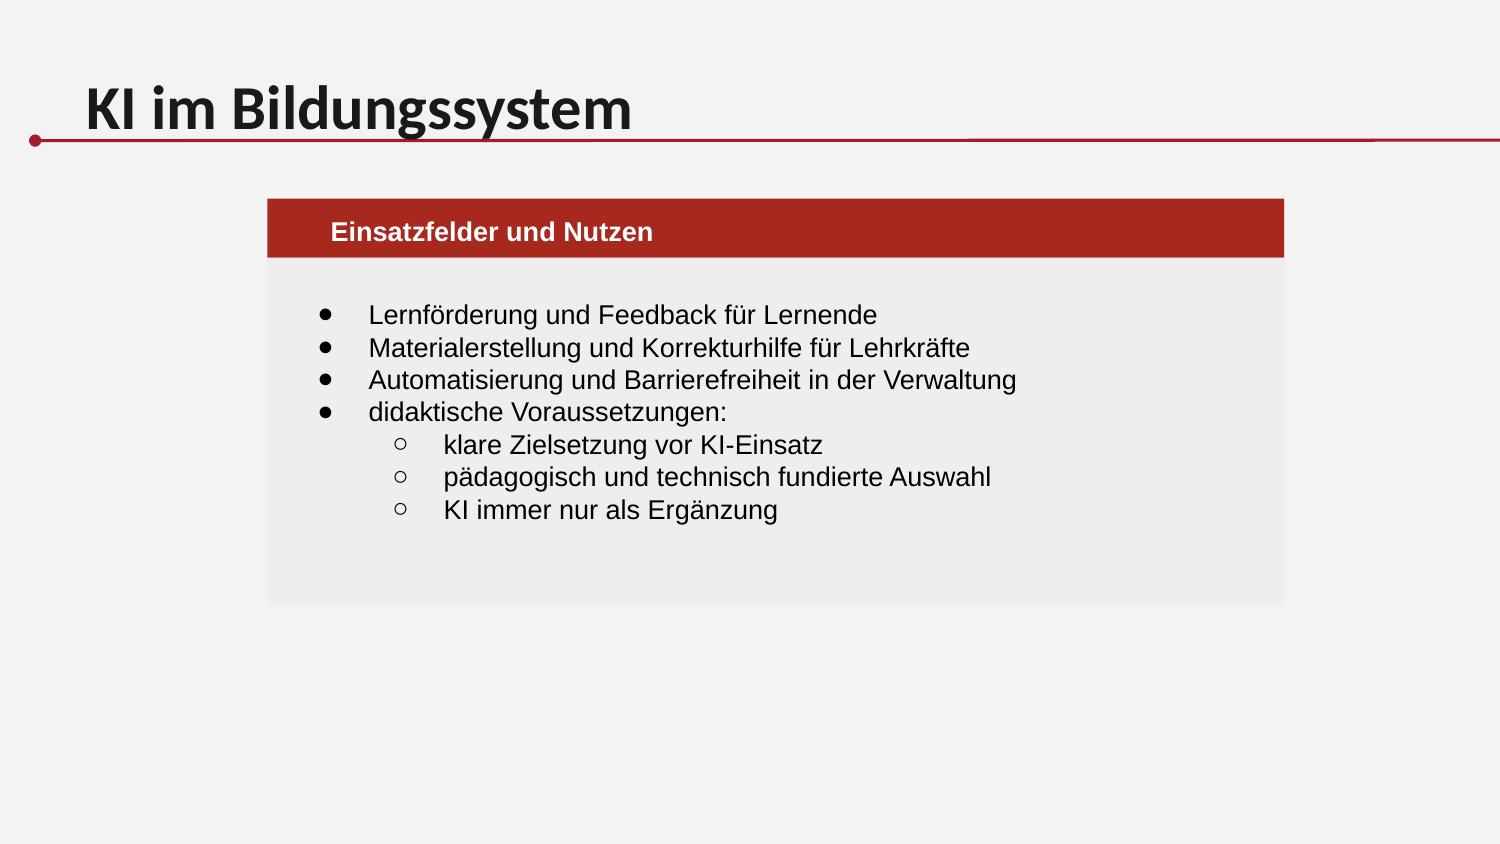

KI im Bildungssystem

Einsatzfelder und Nutzen

Lernförderung und Feedback für Lernende
Materialerstellung und Korrekturhilfe für Lehrkräfte
Automatisierung und Barrierefreiheit in der Verwaltung
didaktische Voraussetzungen:
klare Zielsetzung vor KI-Einsatz
pädagogisch und technisch fundierte Auswahl
KI immer nur als Ergänzung